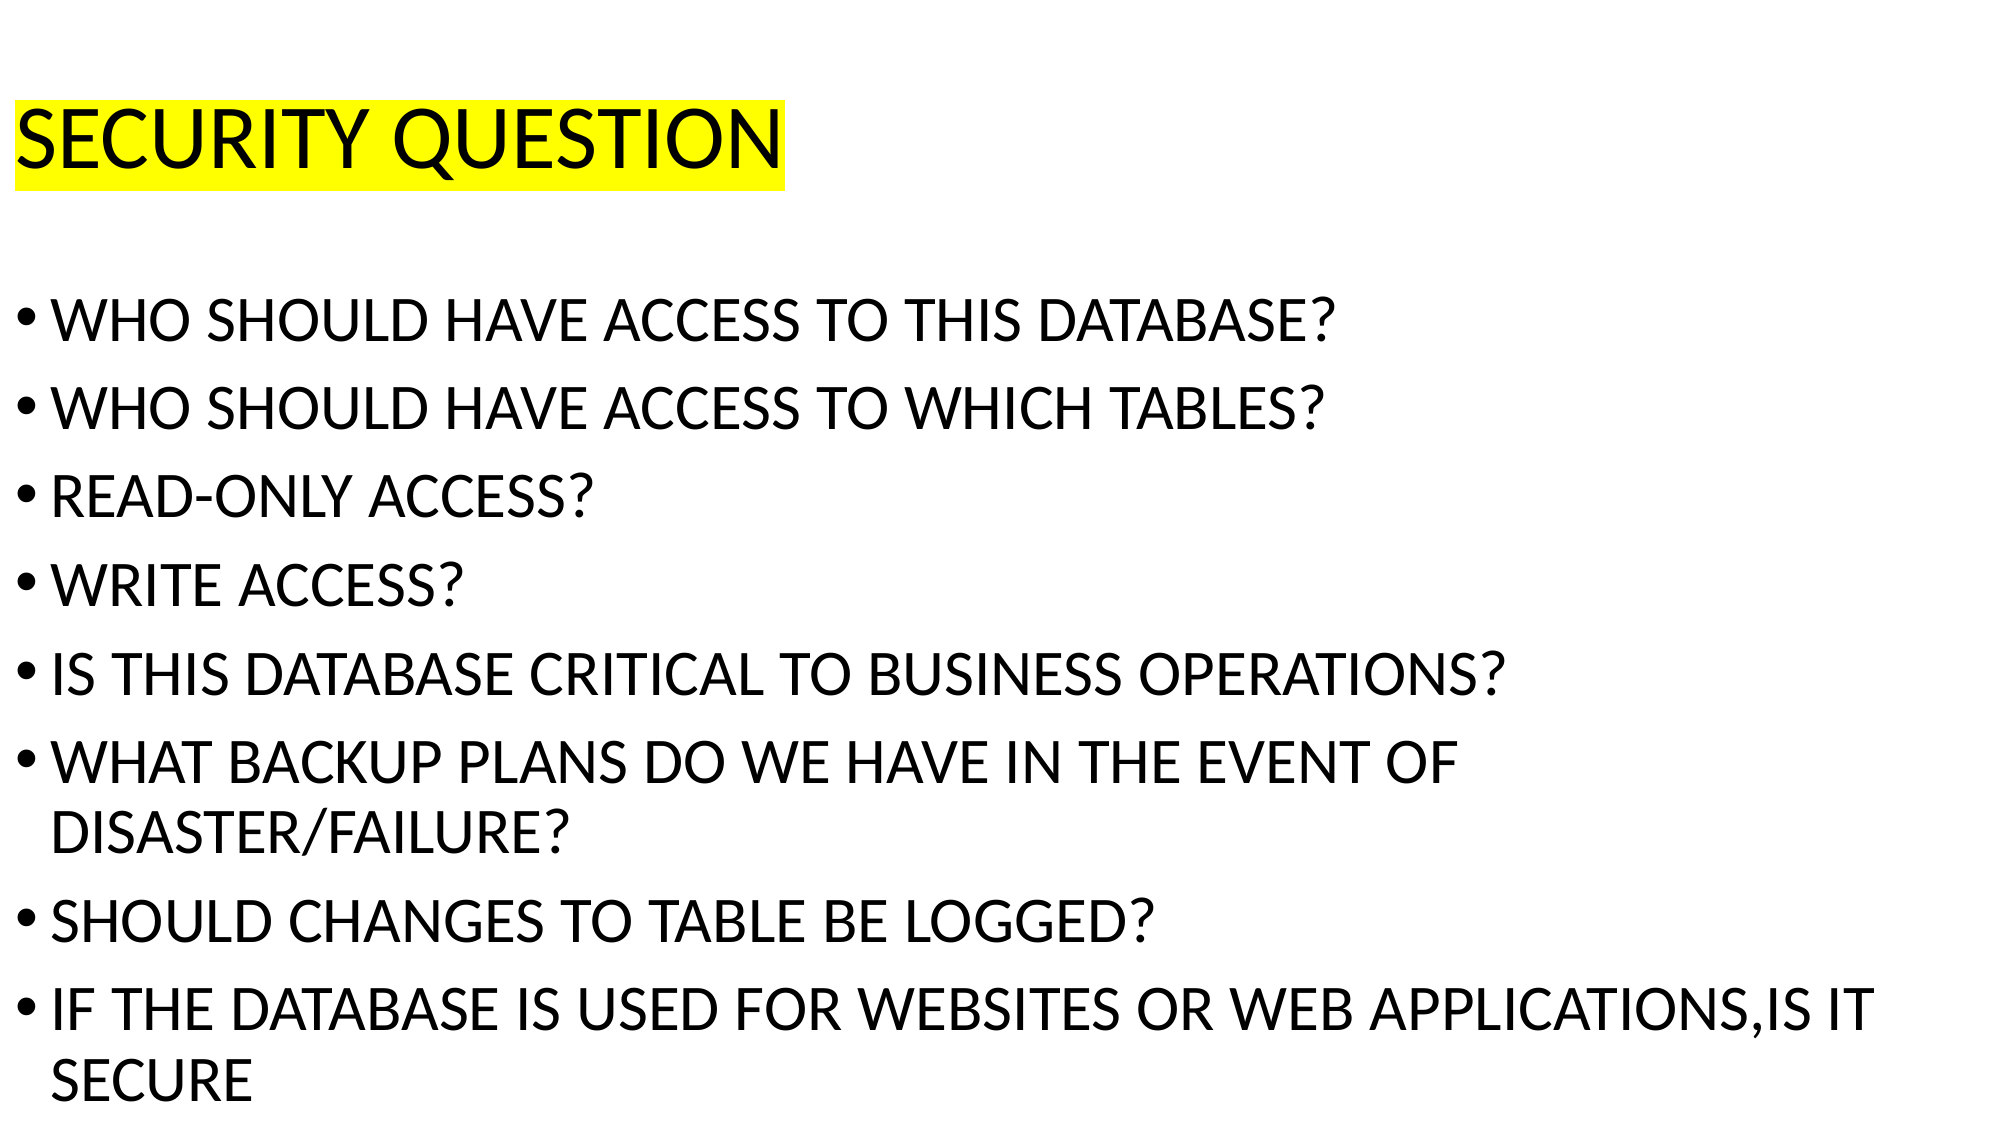

# SECURITY QUESTION
WHO SHOULD HAVE ACCESS TO THIS DATABASE?
WHO SHOULD HAVE ACCESS TO WHICH TABLES?
READ-ONLY ACCESS?
WRITE ACCESS?
IS THIS DATABASE CRITICAL TO BUSINESS OPERATIONS?
WHAT BACKUP PLANS DO WE HAVE IN THE EVENT OF DISASTER/FAILURE?
SHOULD CHANGES TO TABLE BE LOGGED?
IF THE DATABASE IS USED FOR WEBSITES OR WEB APPLICATIONS,IS IT SECURE